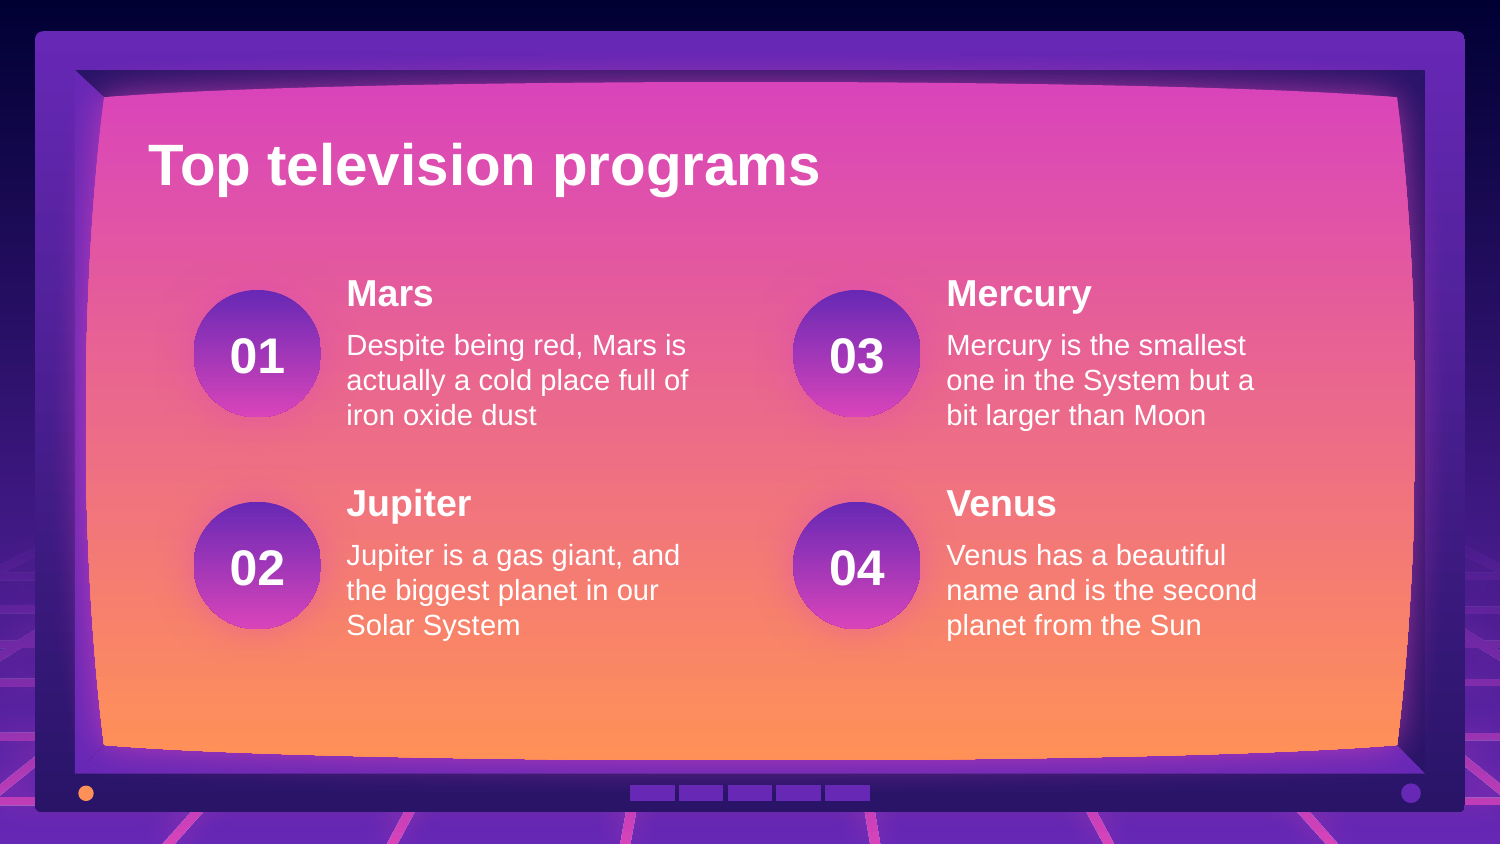

# Top television programs
Mars
Mercury

Despite being red, Mars is actually a cold place full of iron oxide dust
Mercury is the smallest one in the System but a bit larger than Moon
01
03
Jupiter
Venus

Jupiter is a gas giant, and the biggest planet in our Solar System
Venus has a beautiful name and is the second planet from the Sun
02
04